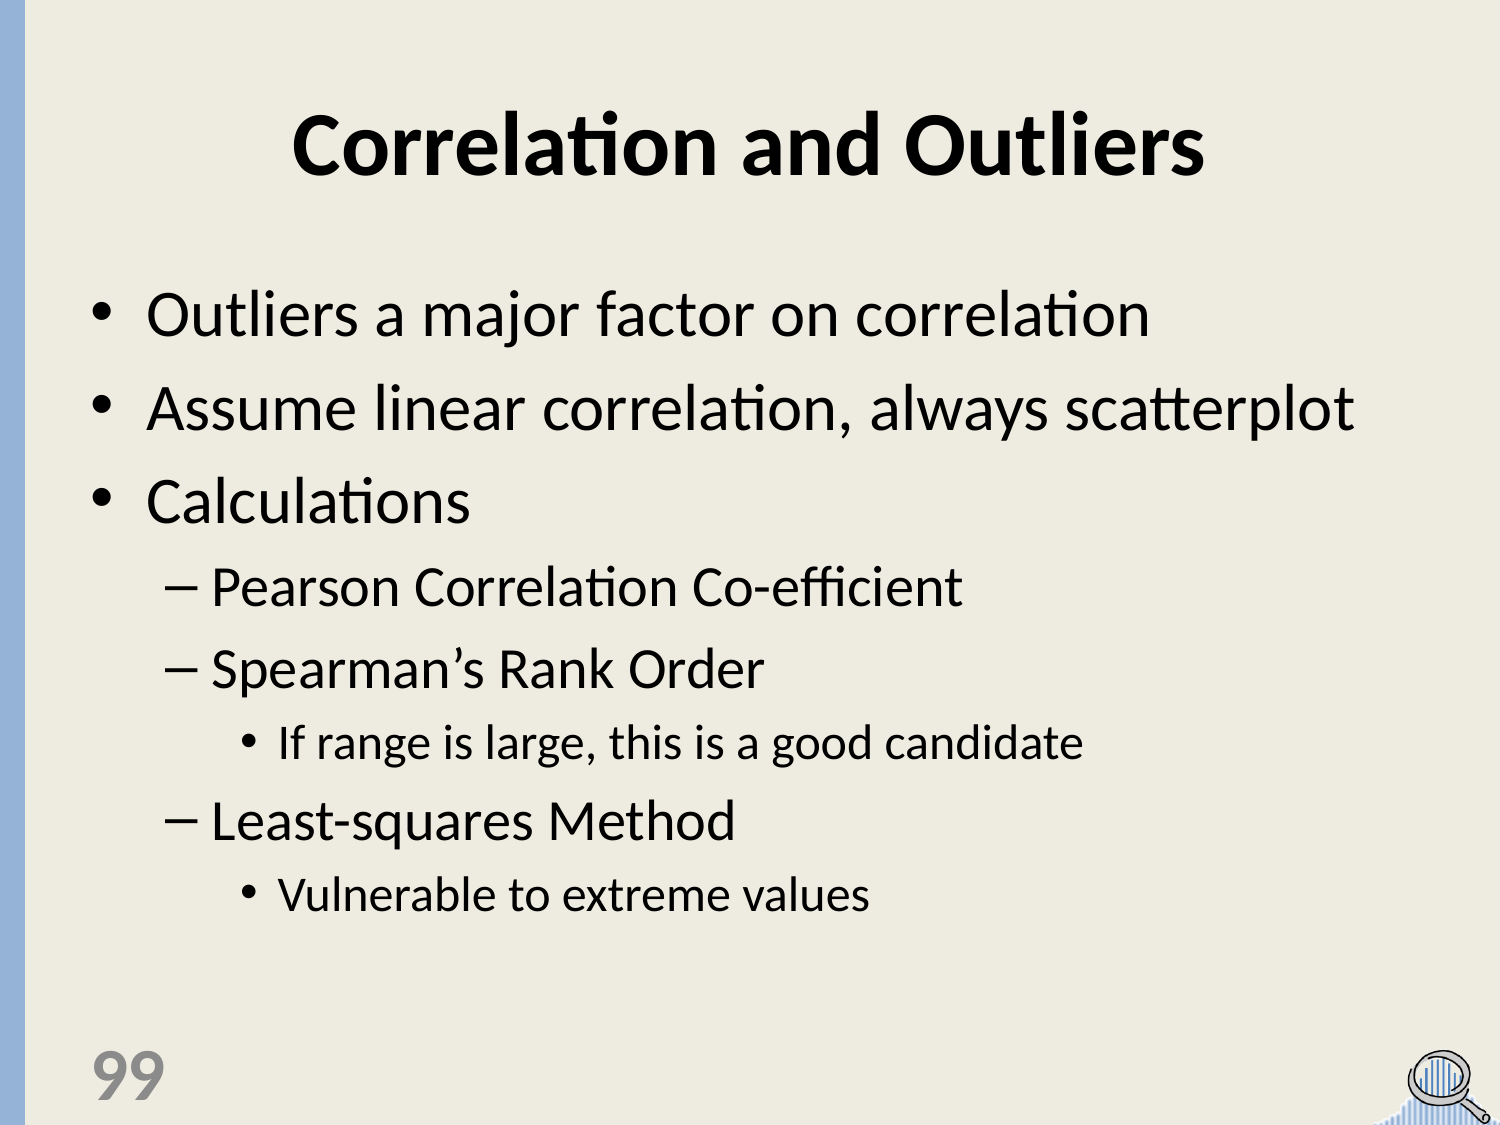

# Correlation and Outliers
Outliers a major factor on correlation
Assume linear correlation, always scatterplot
Calculations
Pearson Correlation Co-efficient
Spearman’s Rank Order
If range is large, this is a good candidate
Least-squares Method
Vulnerable to extreme values

99